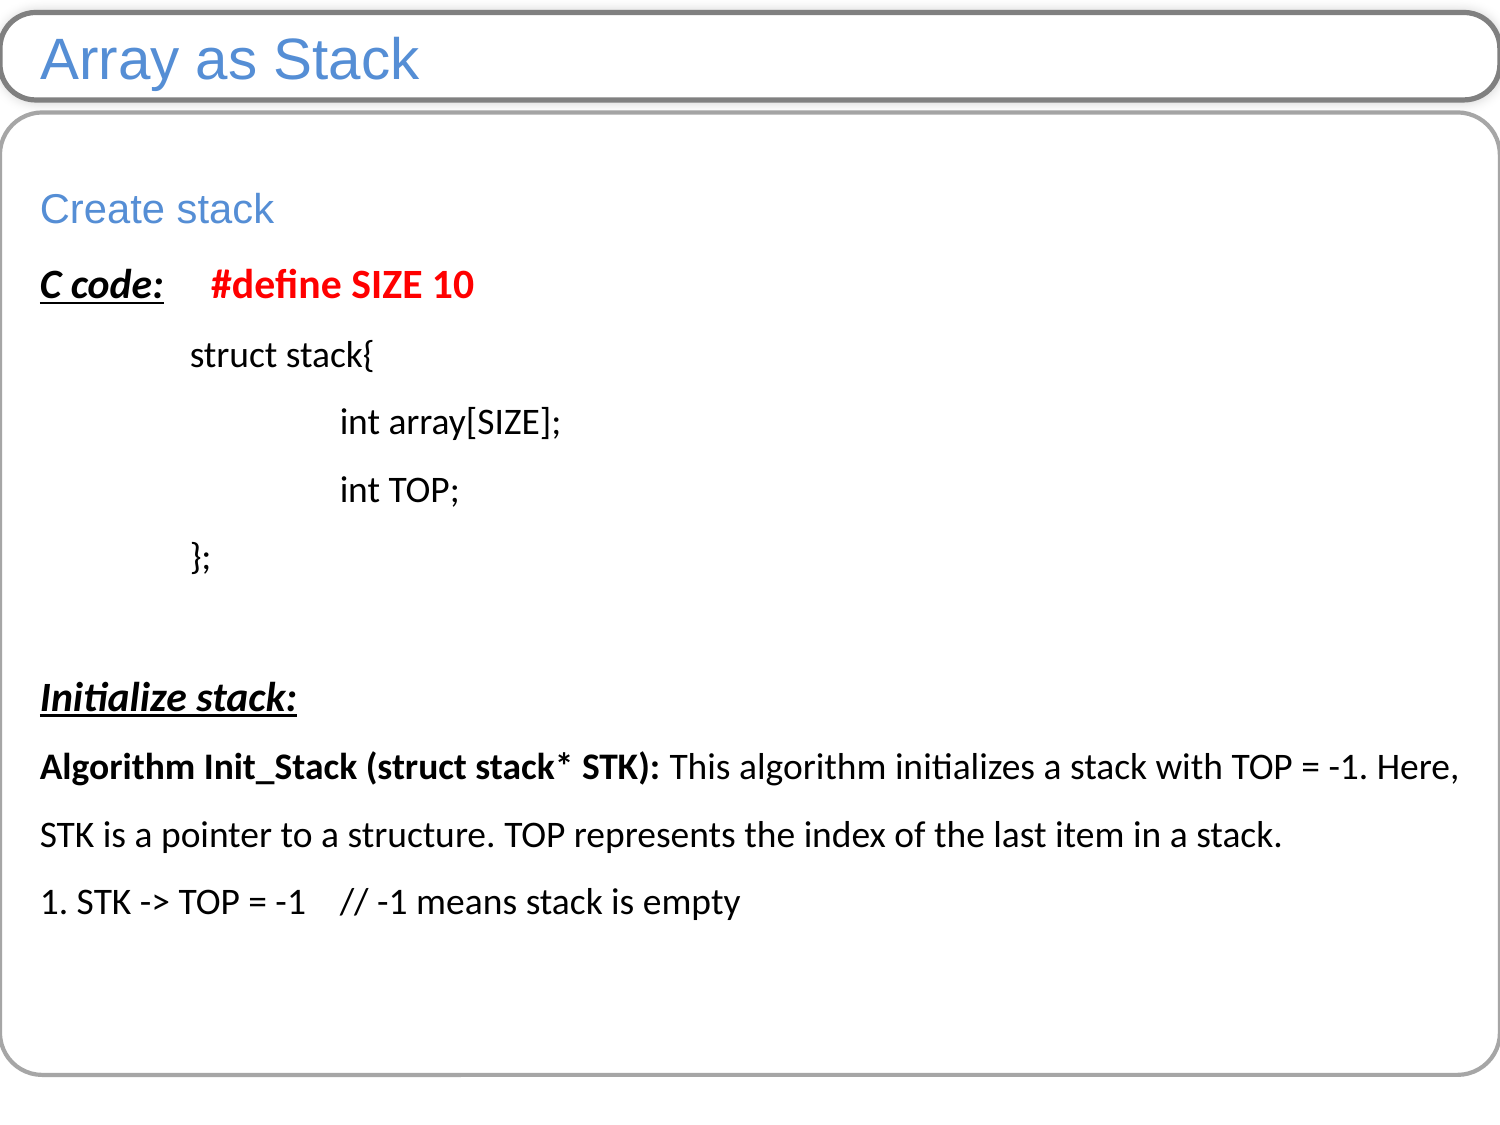

Array as Stack

Create stack
C code:     #define SIZE 10
	struct stack{
		int array[SIZE];
		int TOP;
	};

Initialize stack:
Algorithm Init_Stack (struct stack* STK): This algorithm initializes a stack with TOP = -1. Here, STK is a pointer to a structure. TOP represents the index of the last item in a stack.
1. STK -> TOP = -1 	// -1 means stack is empty